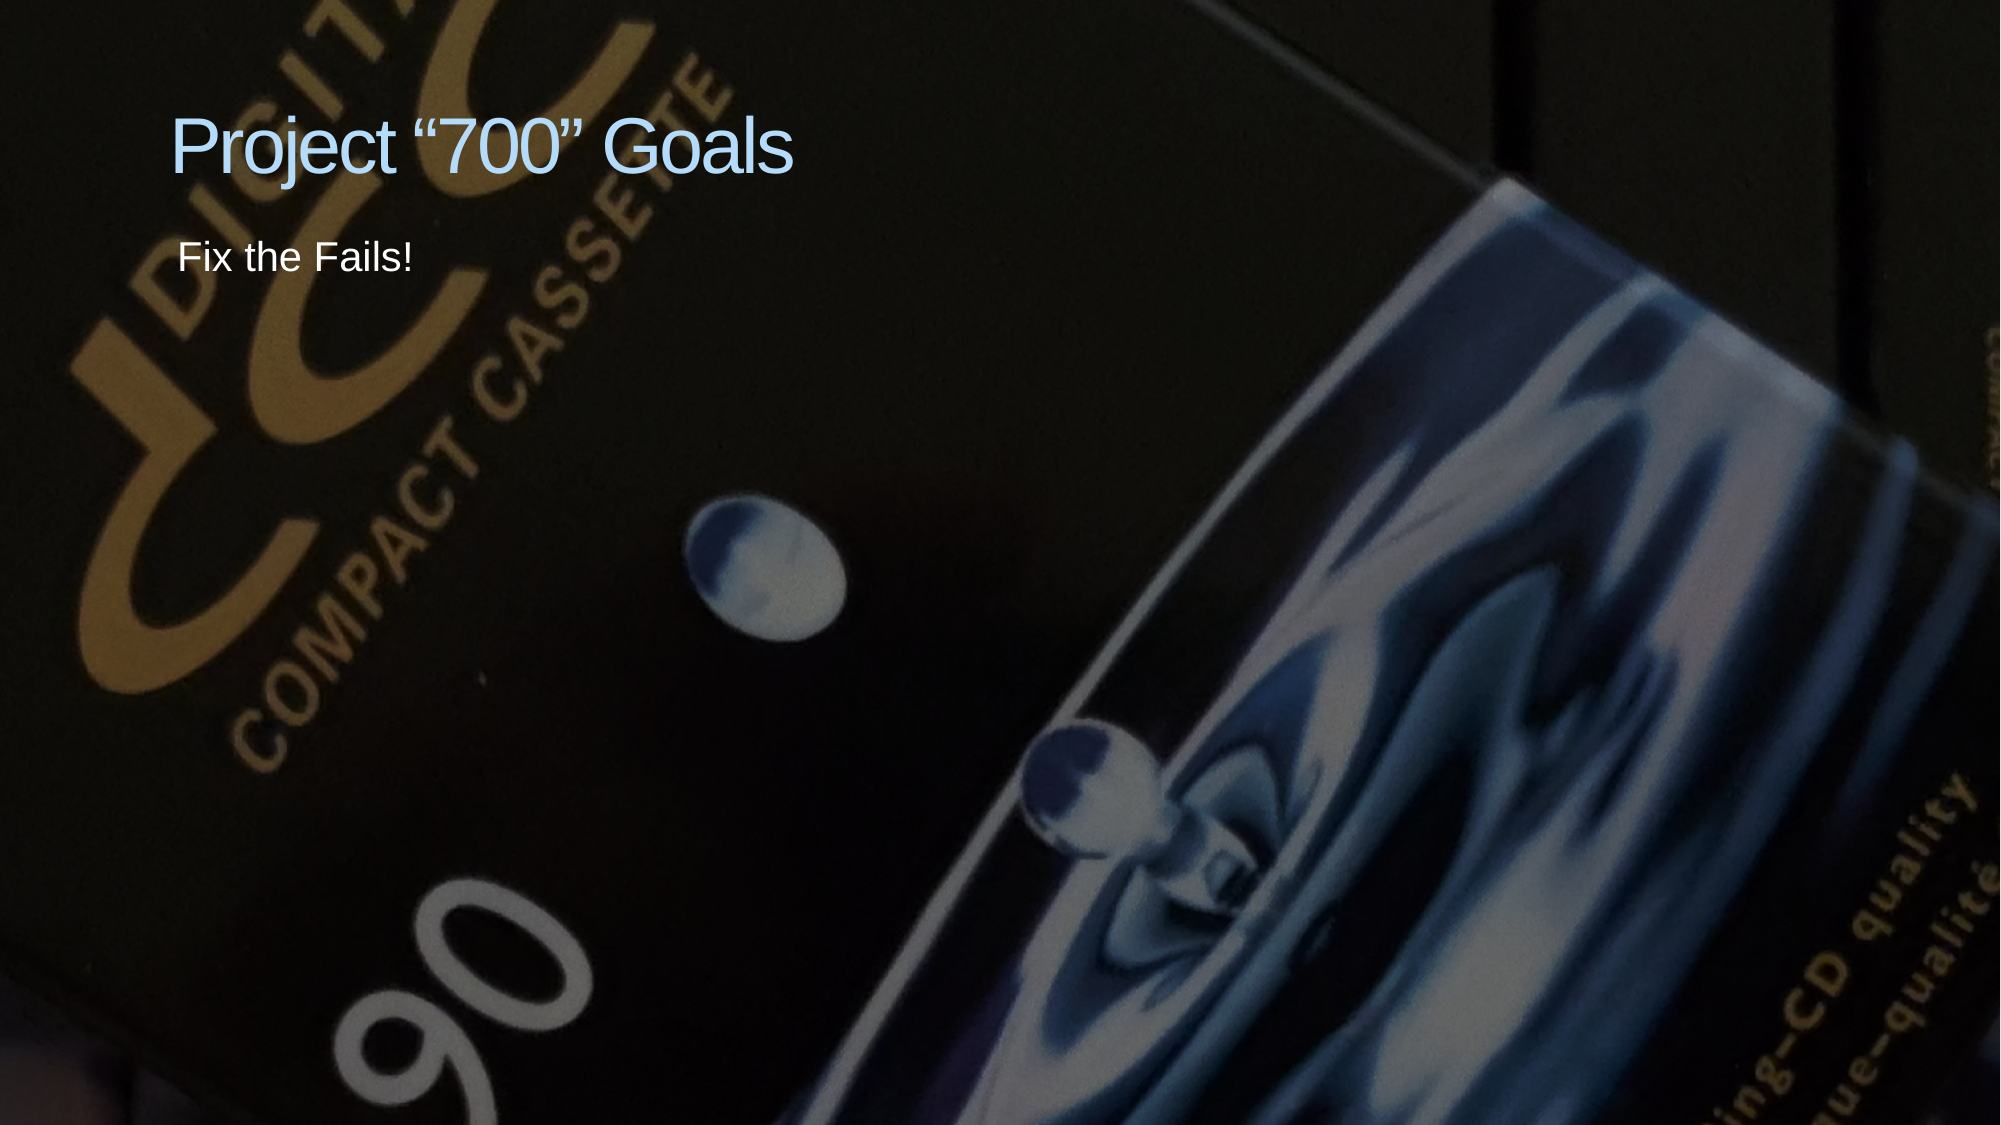

# Project “700” Goals
Fix the Fails!